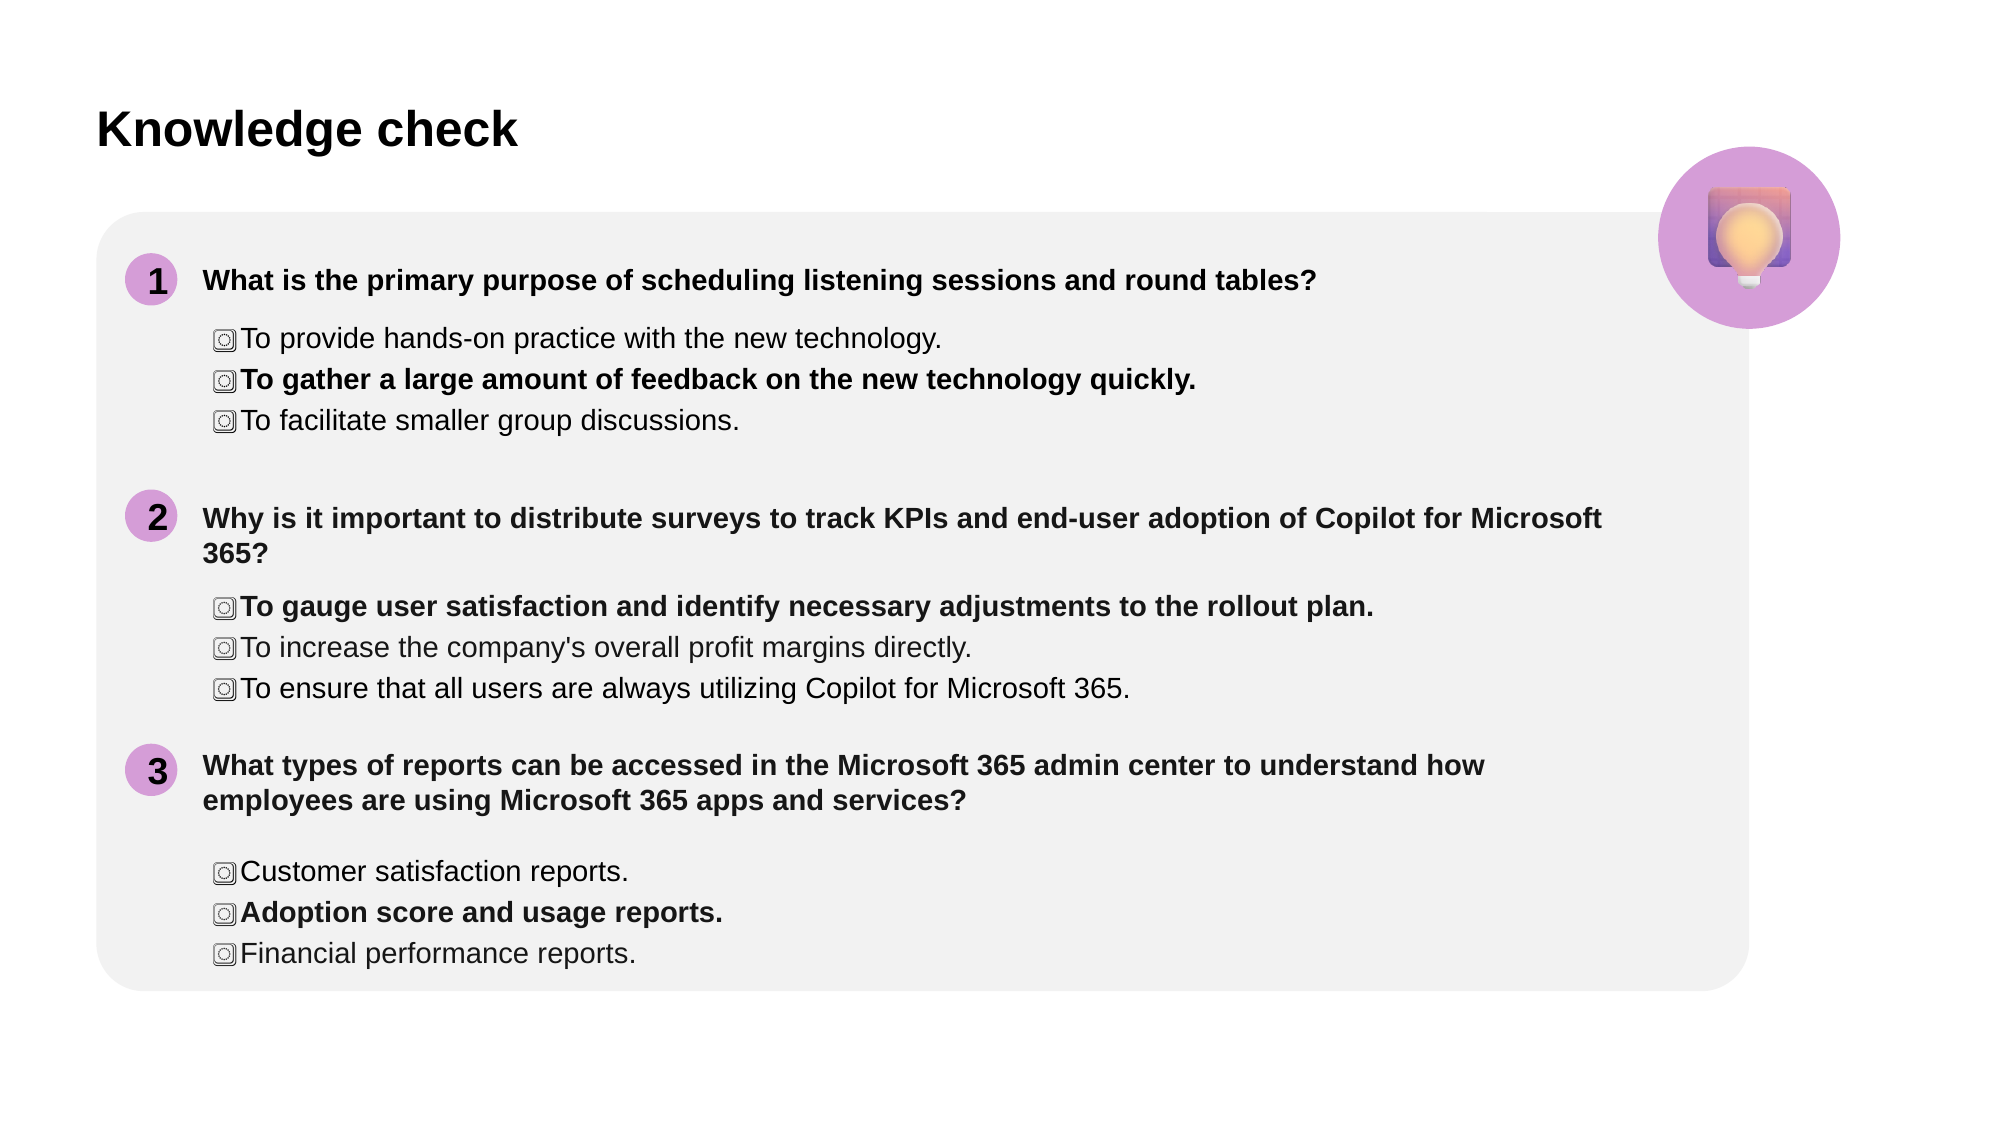

# Knowledge check
1
What is the primary purpose of scheduling listening sessions and round tables?
To provide hands-on practice with the new technology.
To gather a large amount of feedback on the new technology quickly.
To facilitate smaller group discussions.
2
Why is it important to distribute surveys to track KPIs and end-user adoption of Copilot for Microsoft 365?
To gauge user satisfaction and identify necessary adjustments to the rollout plan.
To increase the company's overall profit margins directly.
To ensure that all users are always utilizing Copilot for Microsoft 365.
3
What types of reports can be accessed in the Microsoft 365 admin center to understand how employees are using Microsoft 365 apps and services?
Customer satisfaction reports.
Adoption score and usage reports.
Financial performance reports.